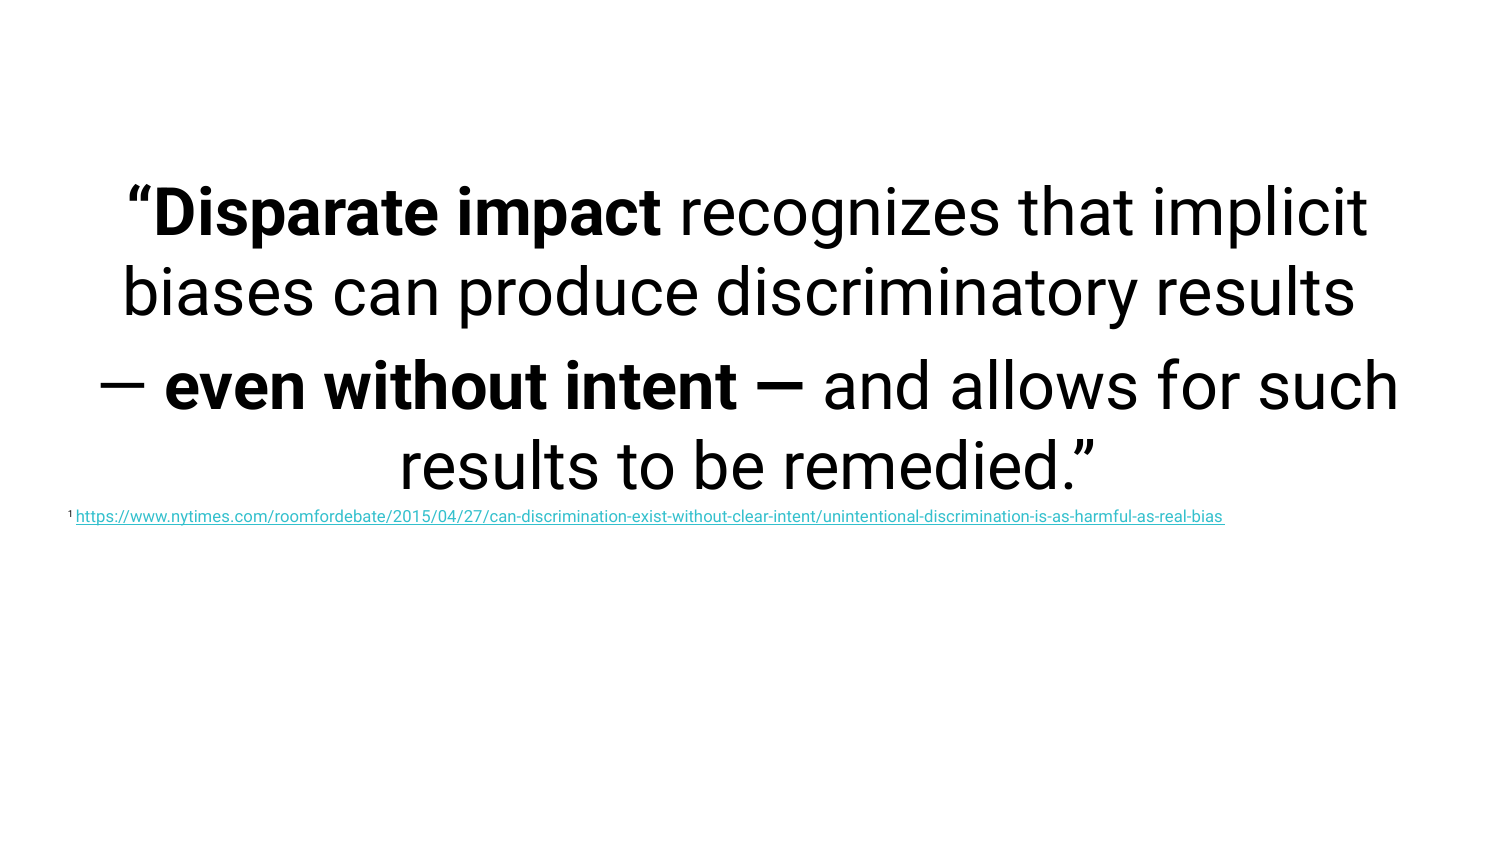

“Disparate impact recognizes that implicit biases can produce discriminatory results
— even without intent — and allows for such results to be remedied.”
1 https://www.nytimes.com/roomfordebate/2015/04/27/can-discrimination-exist-without-clear-intent/unintentional-discrimination-is-as-harmful-as-real-bias